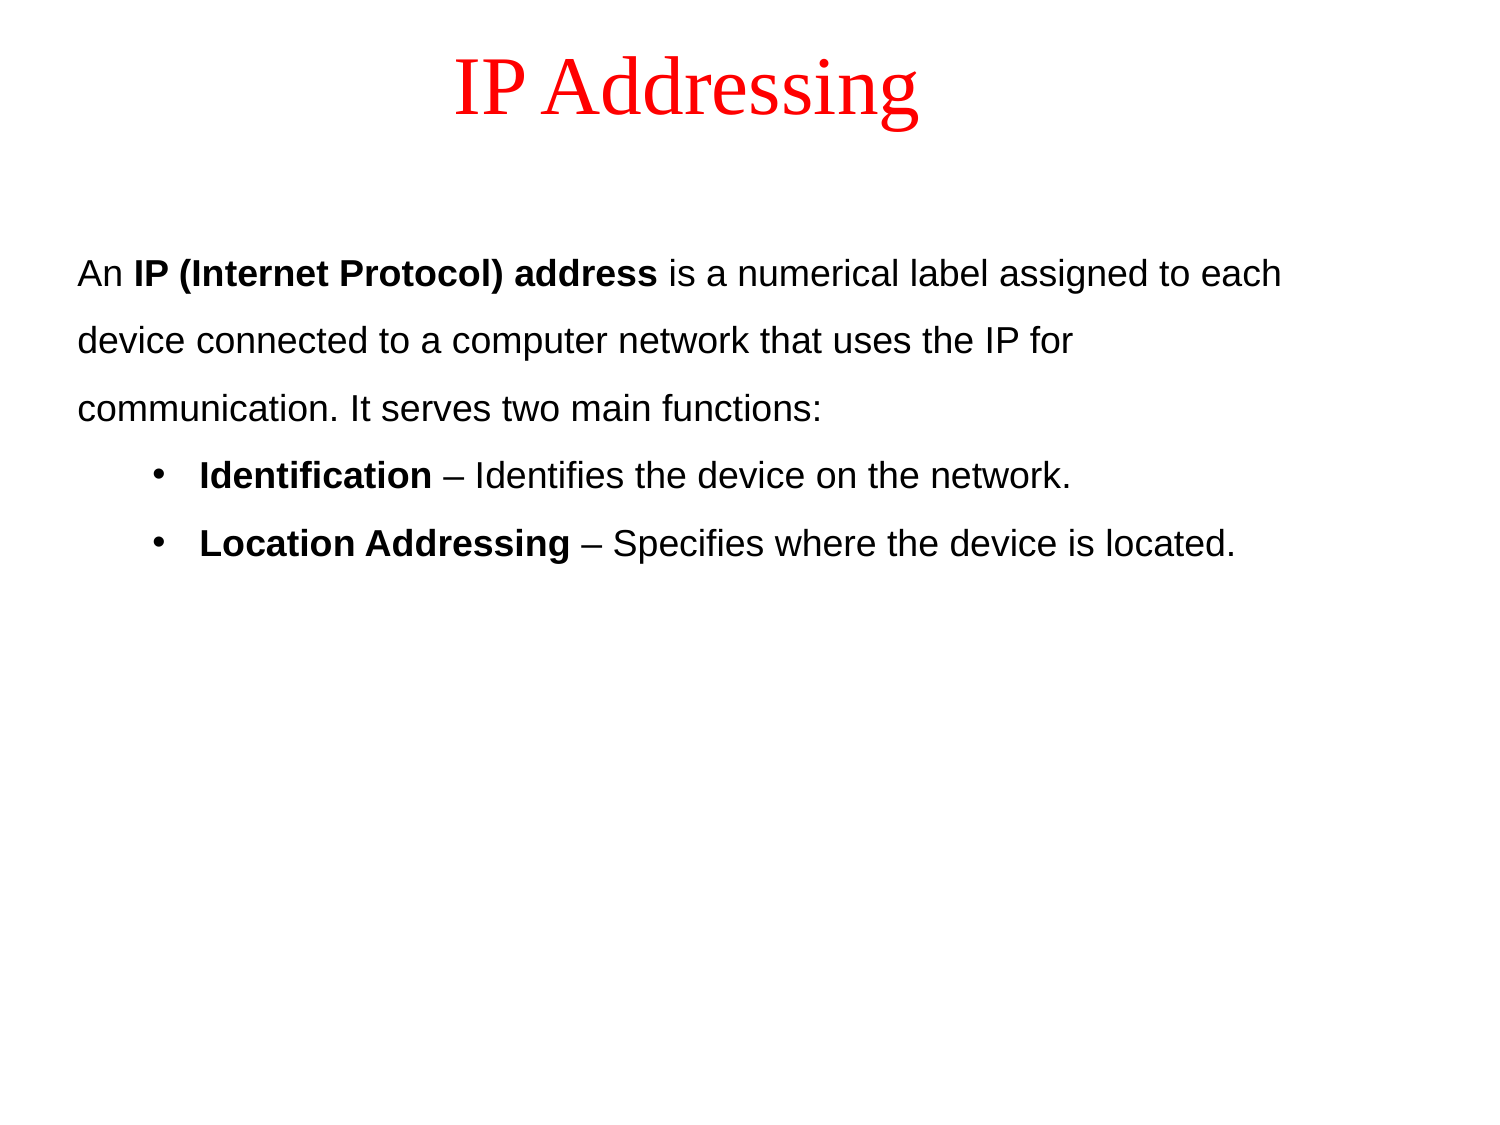

# IP Addressing
An IP (Internet Protocol) address is a numerical label assigned to each device connected to a computer network that uses the IP for communication. It serves two main functions:
Identification – Identifies the device on the network.
Location Addressing – Specifies where the device is located.